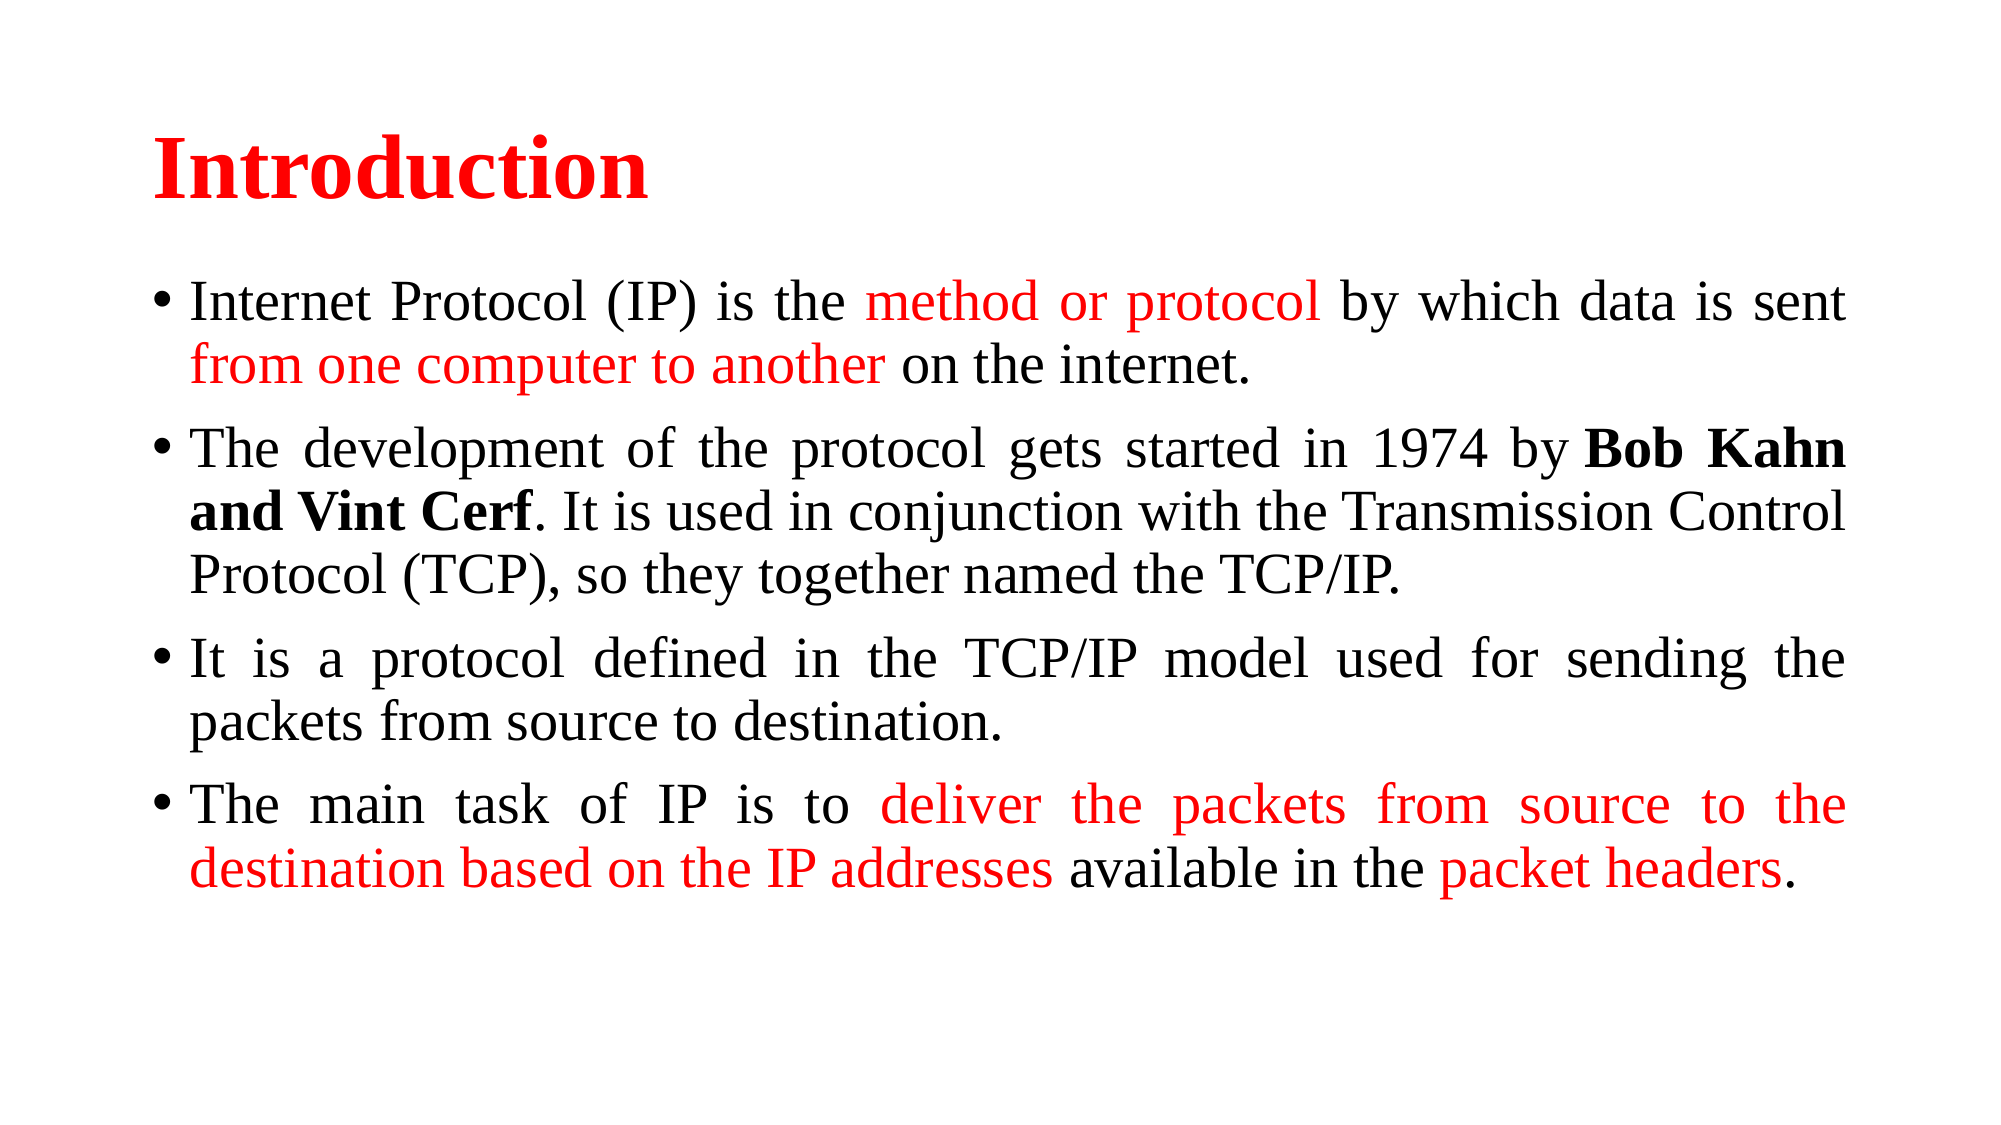

# Introduction
Internet Protocol (IP) is the method or protocol by which data is sent from one computer to another on the internet.
The development of the protocol gets started in 1974 by Bob Kahn and Vint Cerf. It is used in conjunction with the Transmission Control Protocol (TCP), so they together named the TCP/IP.
It is a protocol defined in the TCP/IP model used for sending the packets from source to destination.
The main task of IP is to deliver the packets from source to the destination based on the IP addresses available in the packet headers.